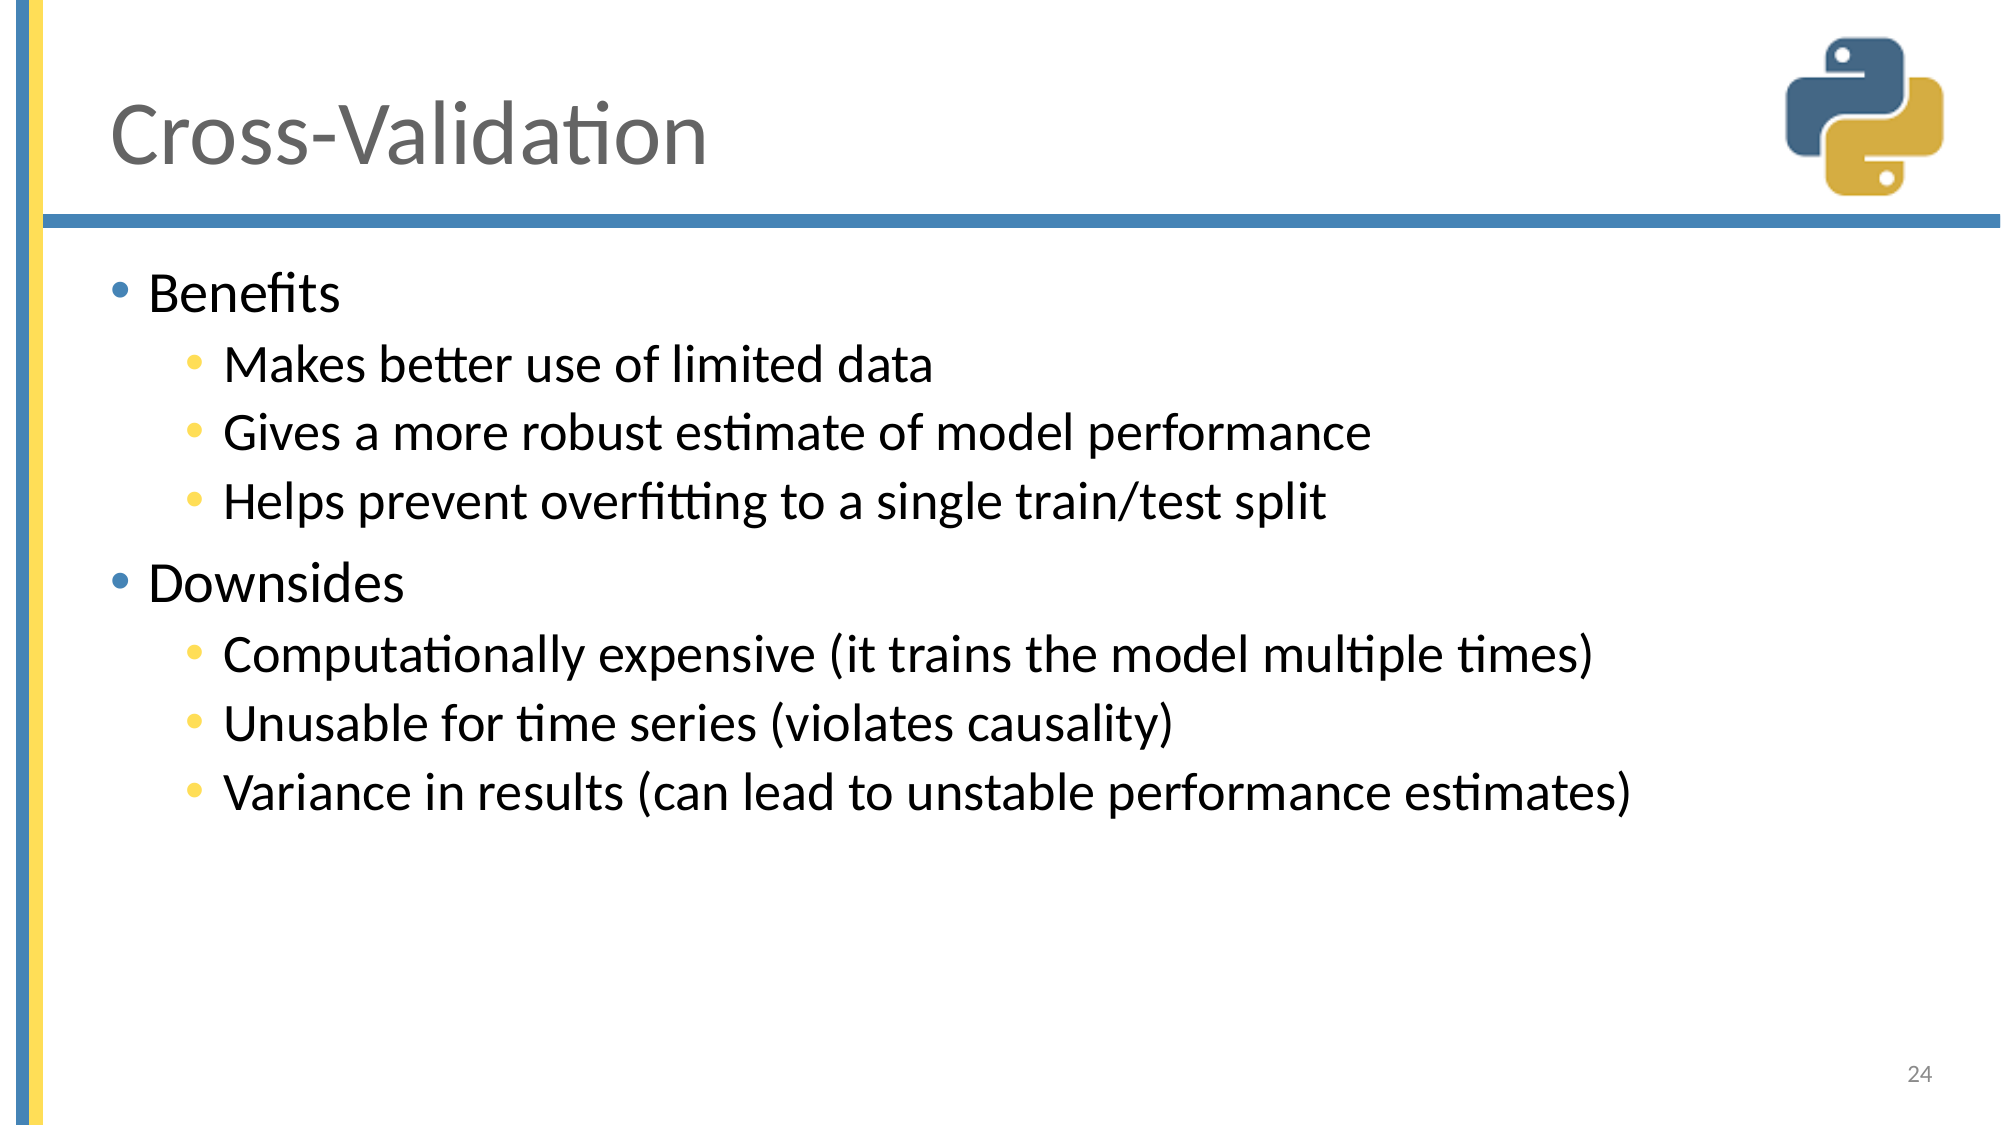

# Cross-Validation
Benefits
Makes better use of limited data
Gives a more robust estimate of model performance
Helps prevent overfitting to a single train/test split
Downsides
Computationally expensive (it trains the model multiple times)
Unusable for time series (violates causality)
Variance in results (can lead to unstable performance estimates)
24